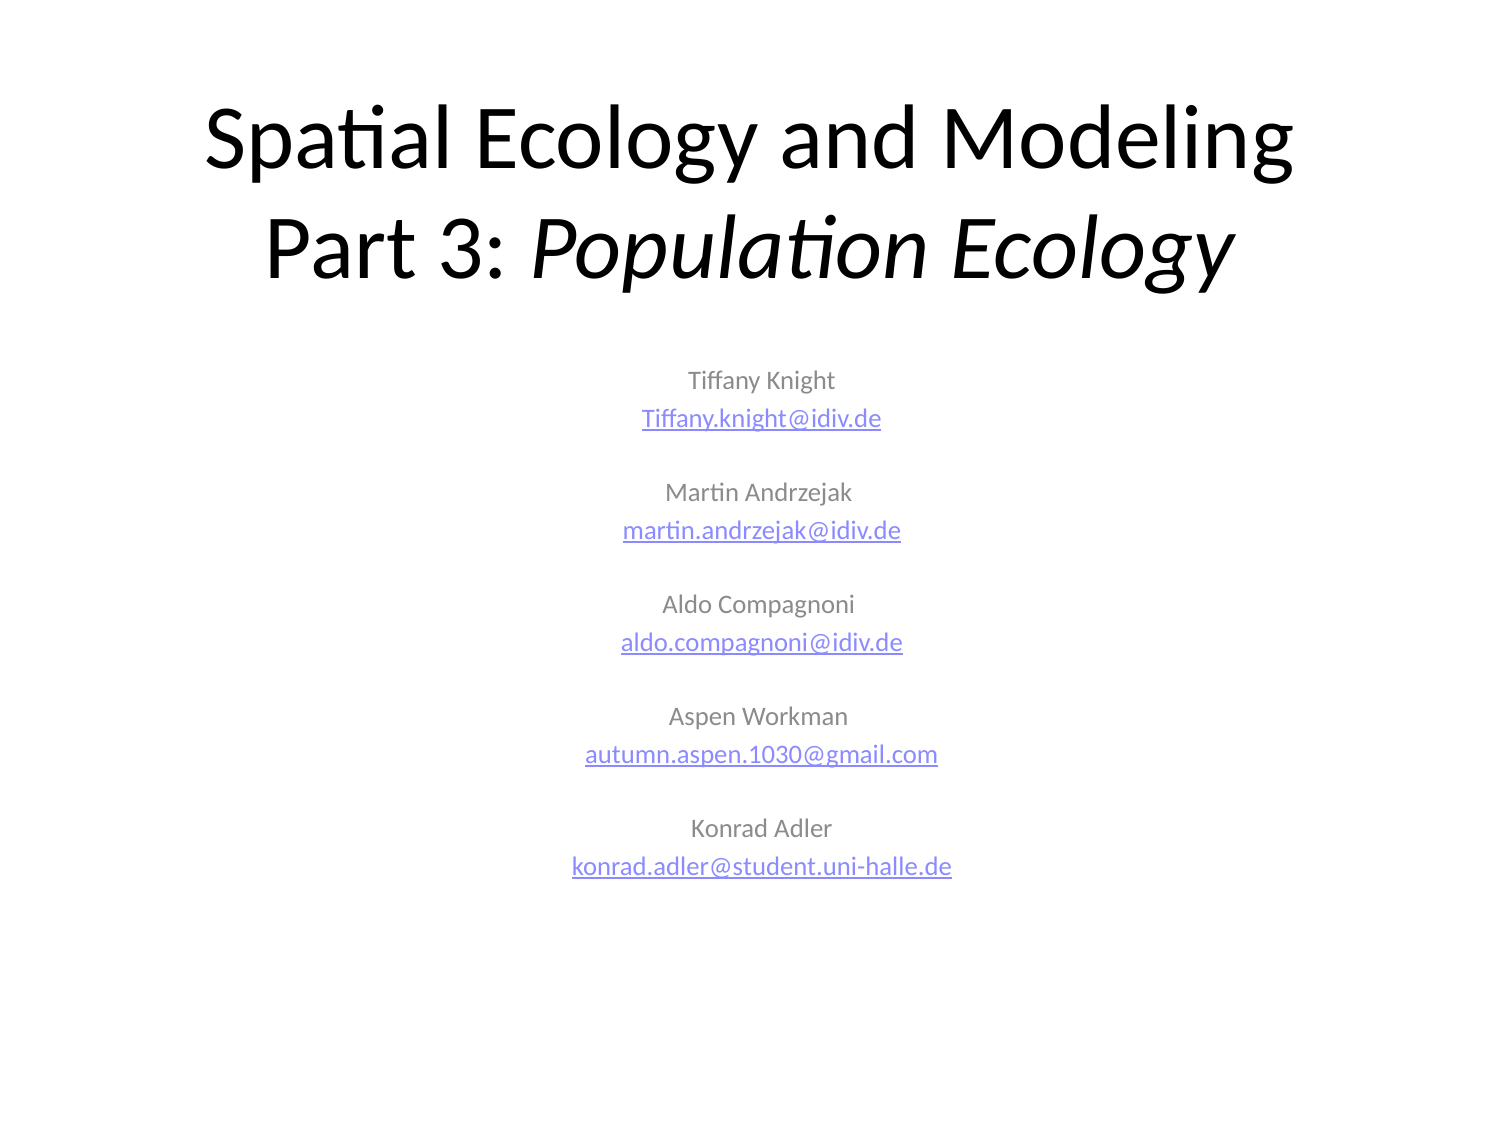

# Spatial Ecology and Modeling Part 3: Population Ecology
Tiffany Knight
Tiffany.knight@idiv.de

Martin Andrzejak
martin.andrzejak@idiv.de

Aldo Compagnoni
aldo.compagnoni@idiv.de

Aspen Workman
autumn.aspen.1030@gmail.com

Konrad Adler
konrad.adler@student.uni-halle.de